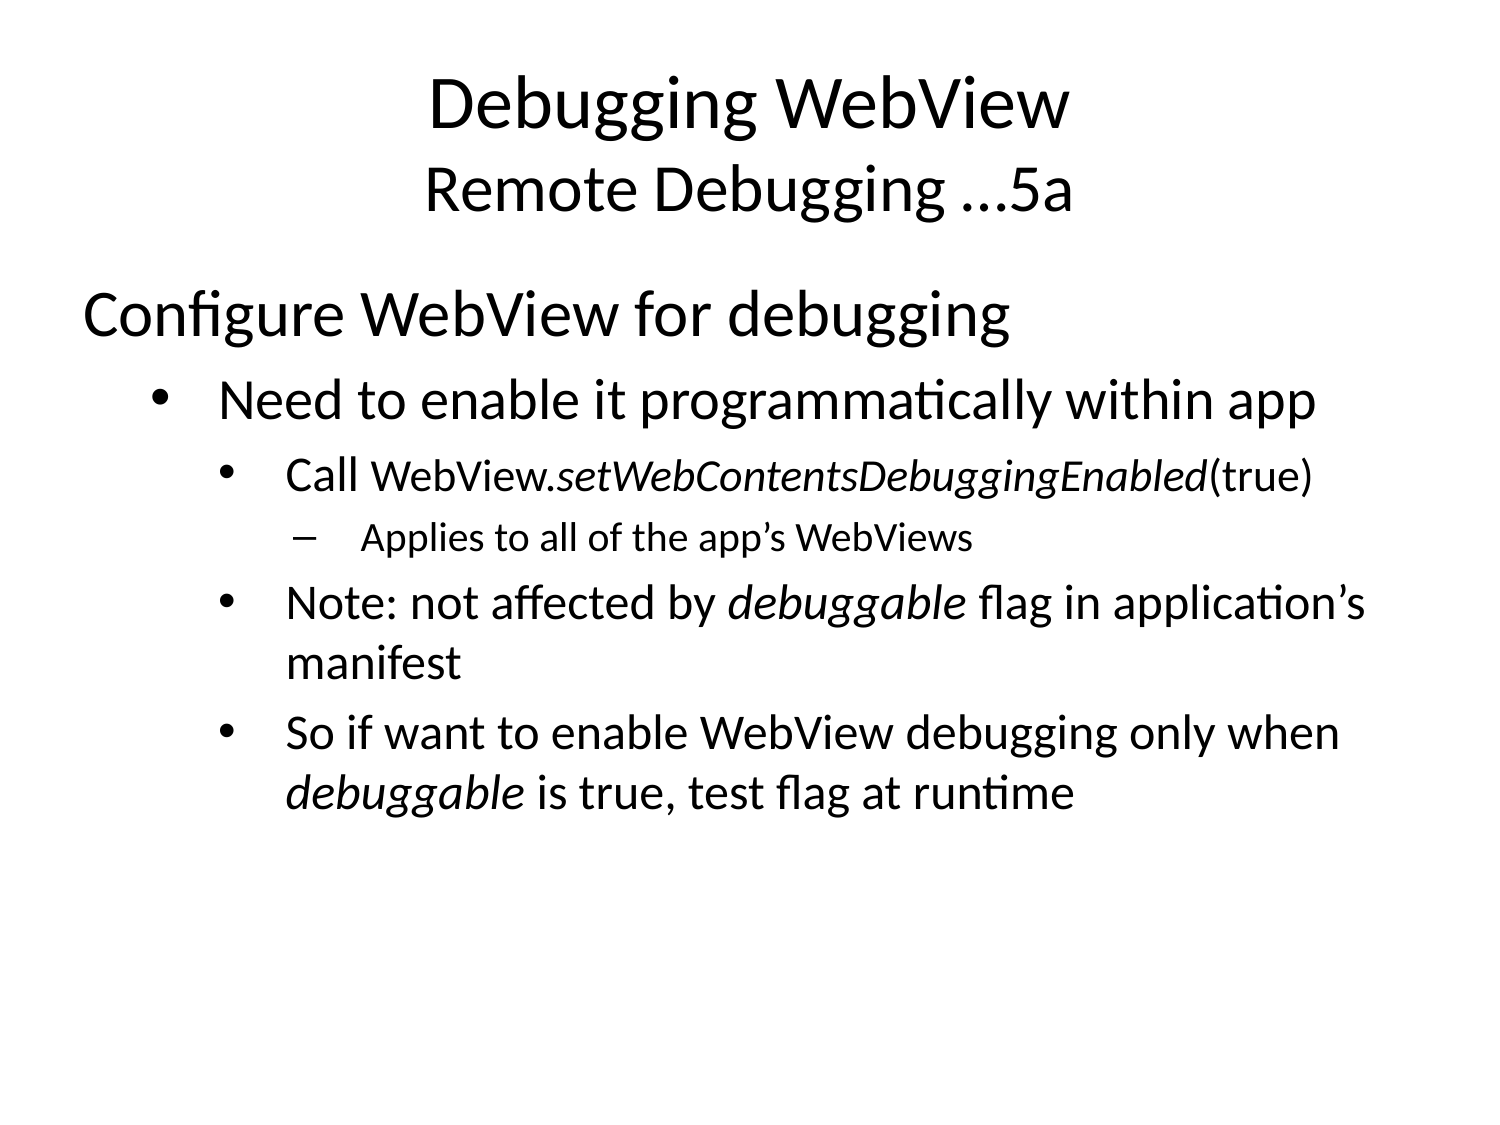

# Debugging WebView Remote Debugging …5a
Configure WebView for debugging
Need to enable it programmatically within app
Call WebView.setWebContentsDebuggingEnabled(true)
Applies to all of the app’s WebViews
Note: not affected by debuggable flag in application’s manifest
So if want to enable WebView debugging only when debuggable is true, test flag at runtime